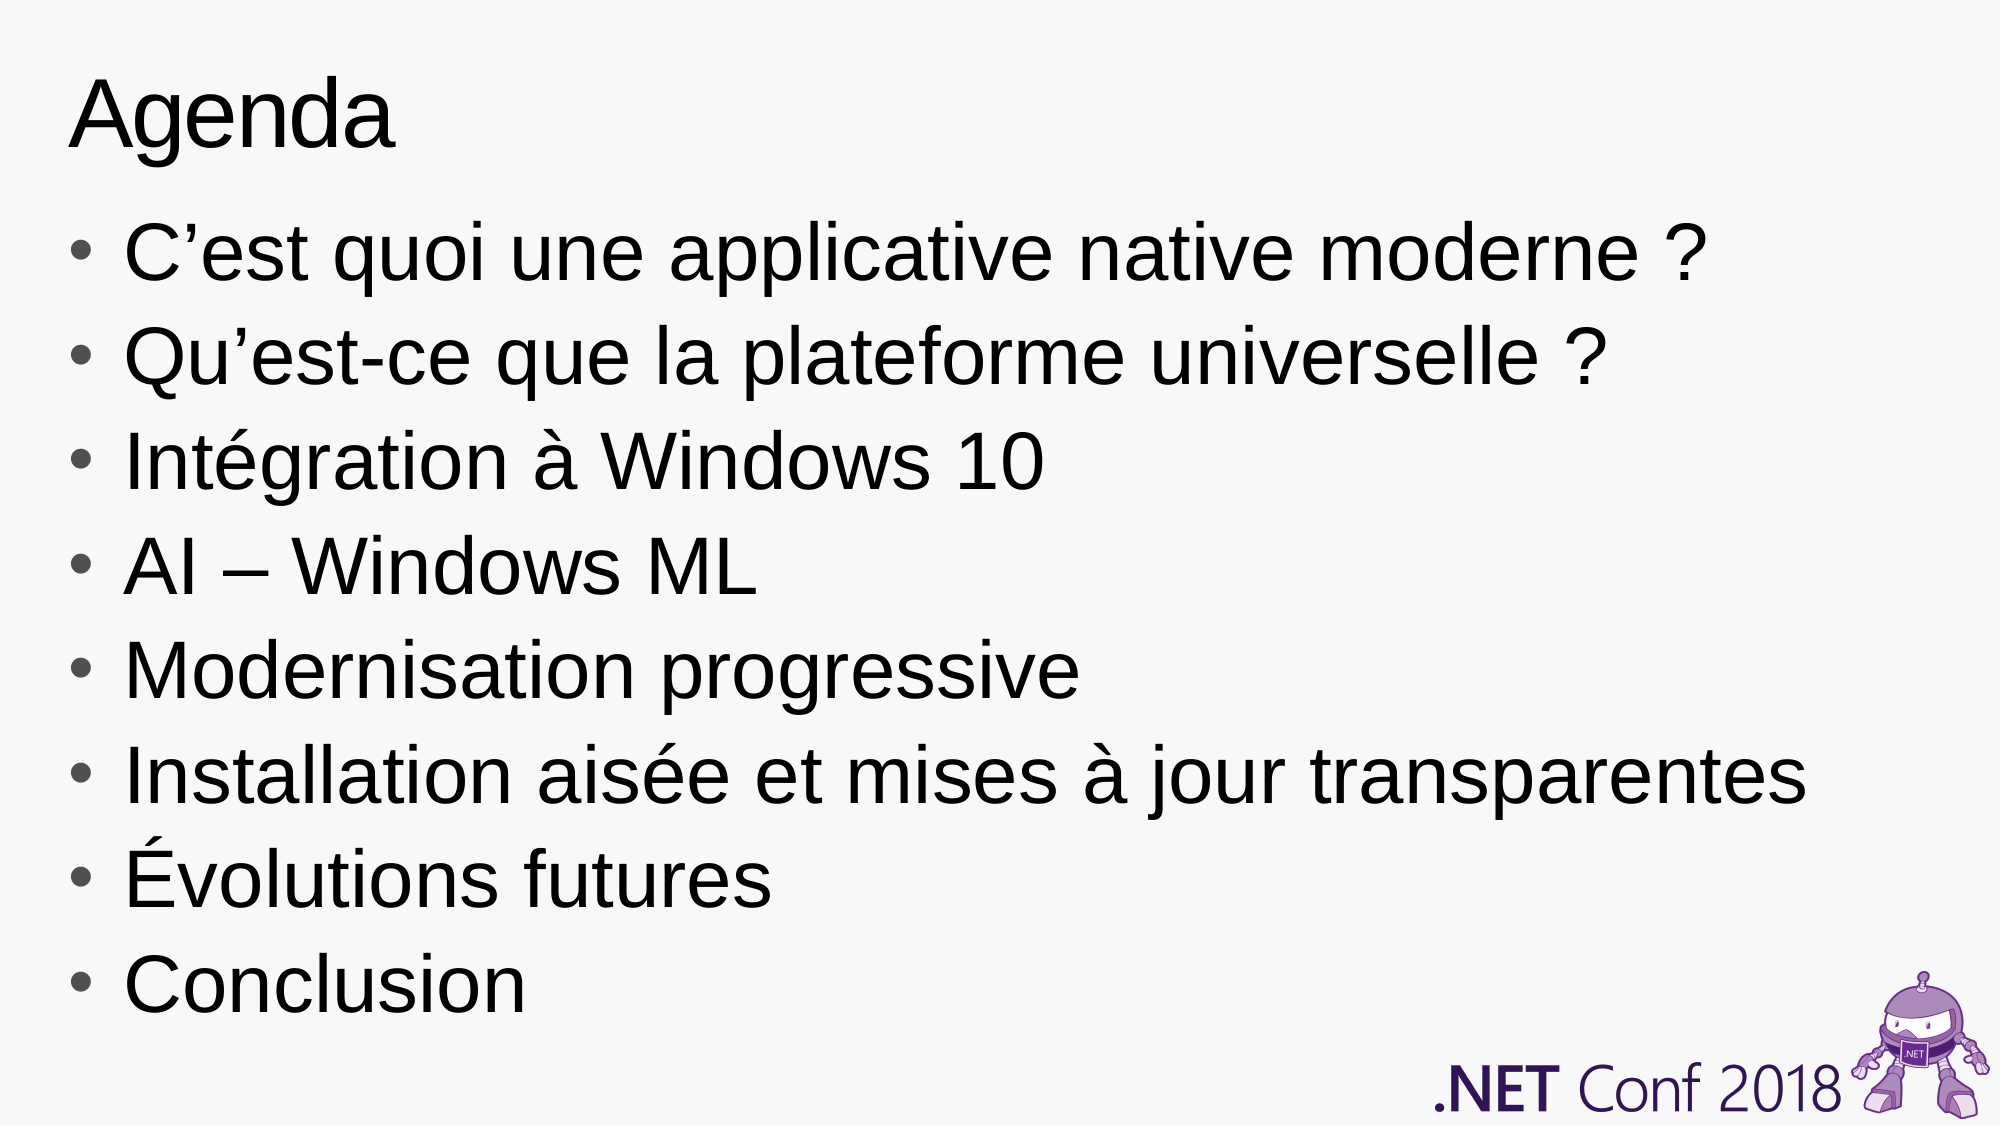

# Agenda
C’est quoi une applicative native moderne ?
Qu’est-ce que la plateforme universelle ?
Intégration à Windows 10
AI – Windows ML
Modernisation progressive
Installation aisée et mises à jour transparentes
Évolutions futures
Conclusion